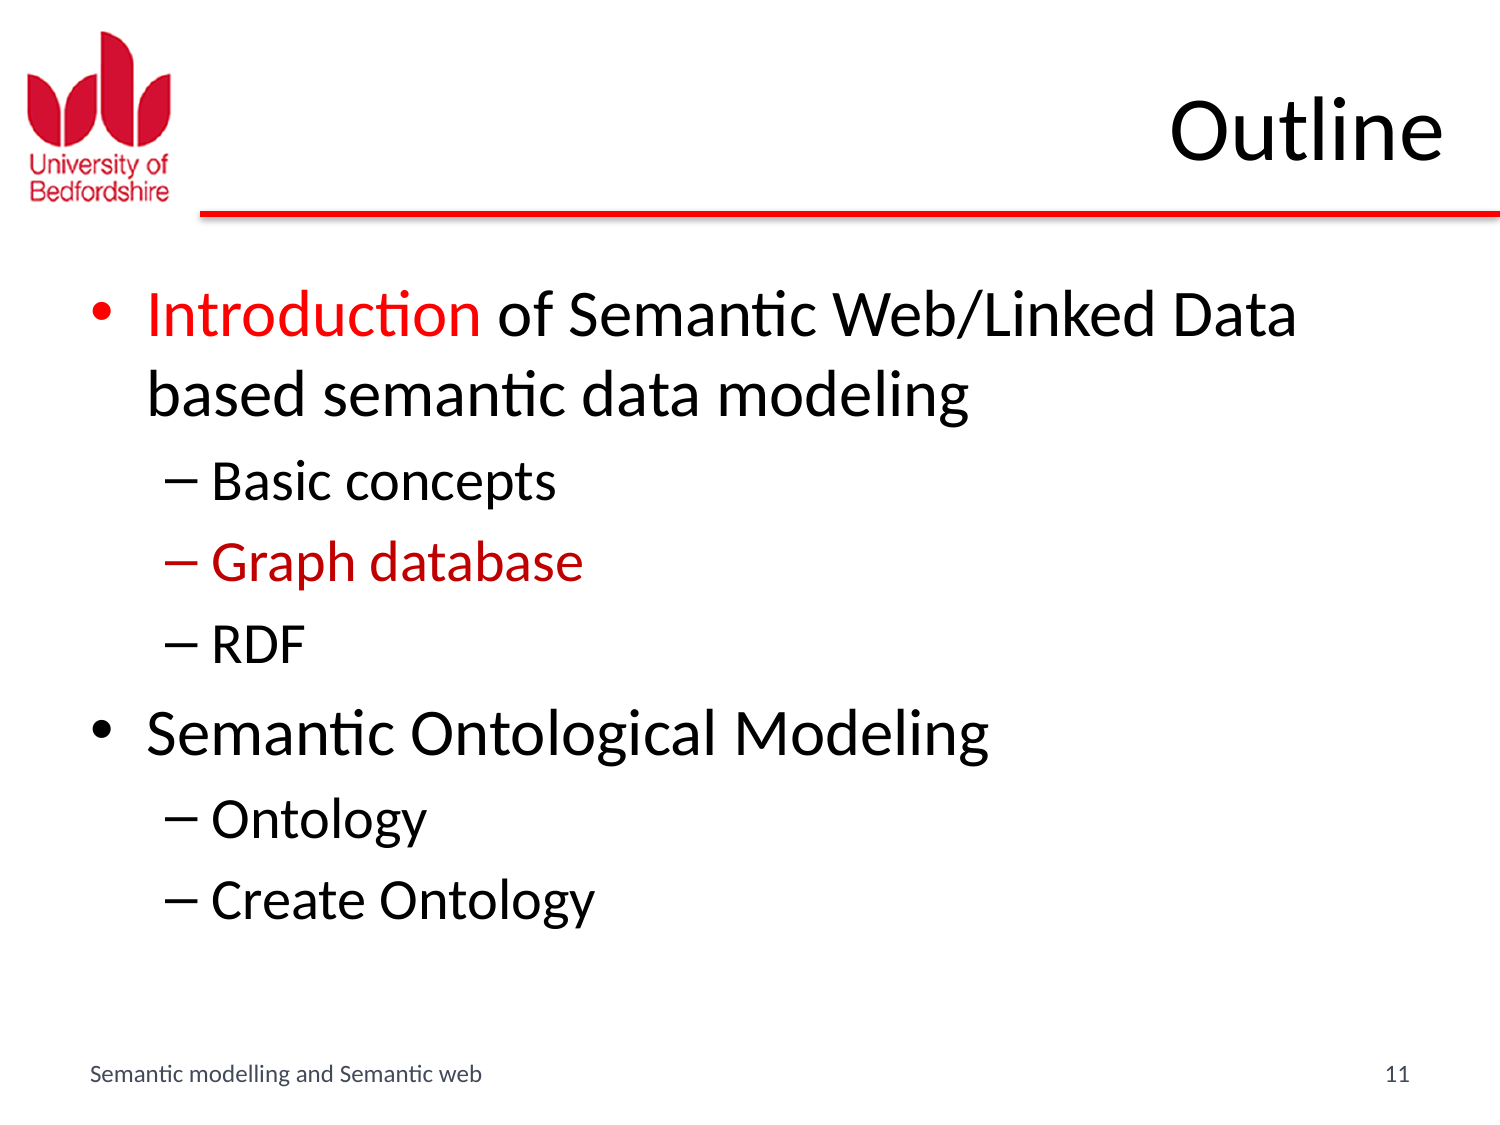

# Outline
Introduction of Semantic Web/Linked Data based semantic data modeling
Basic concepts
Graph database
RDF
Semantic Ontological Modeling
Ontology
Create Ontology
Semantic modelling and Semantic web
11